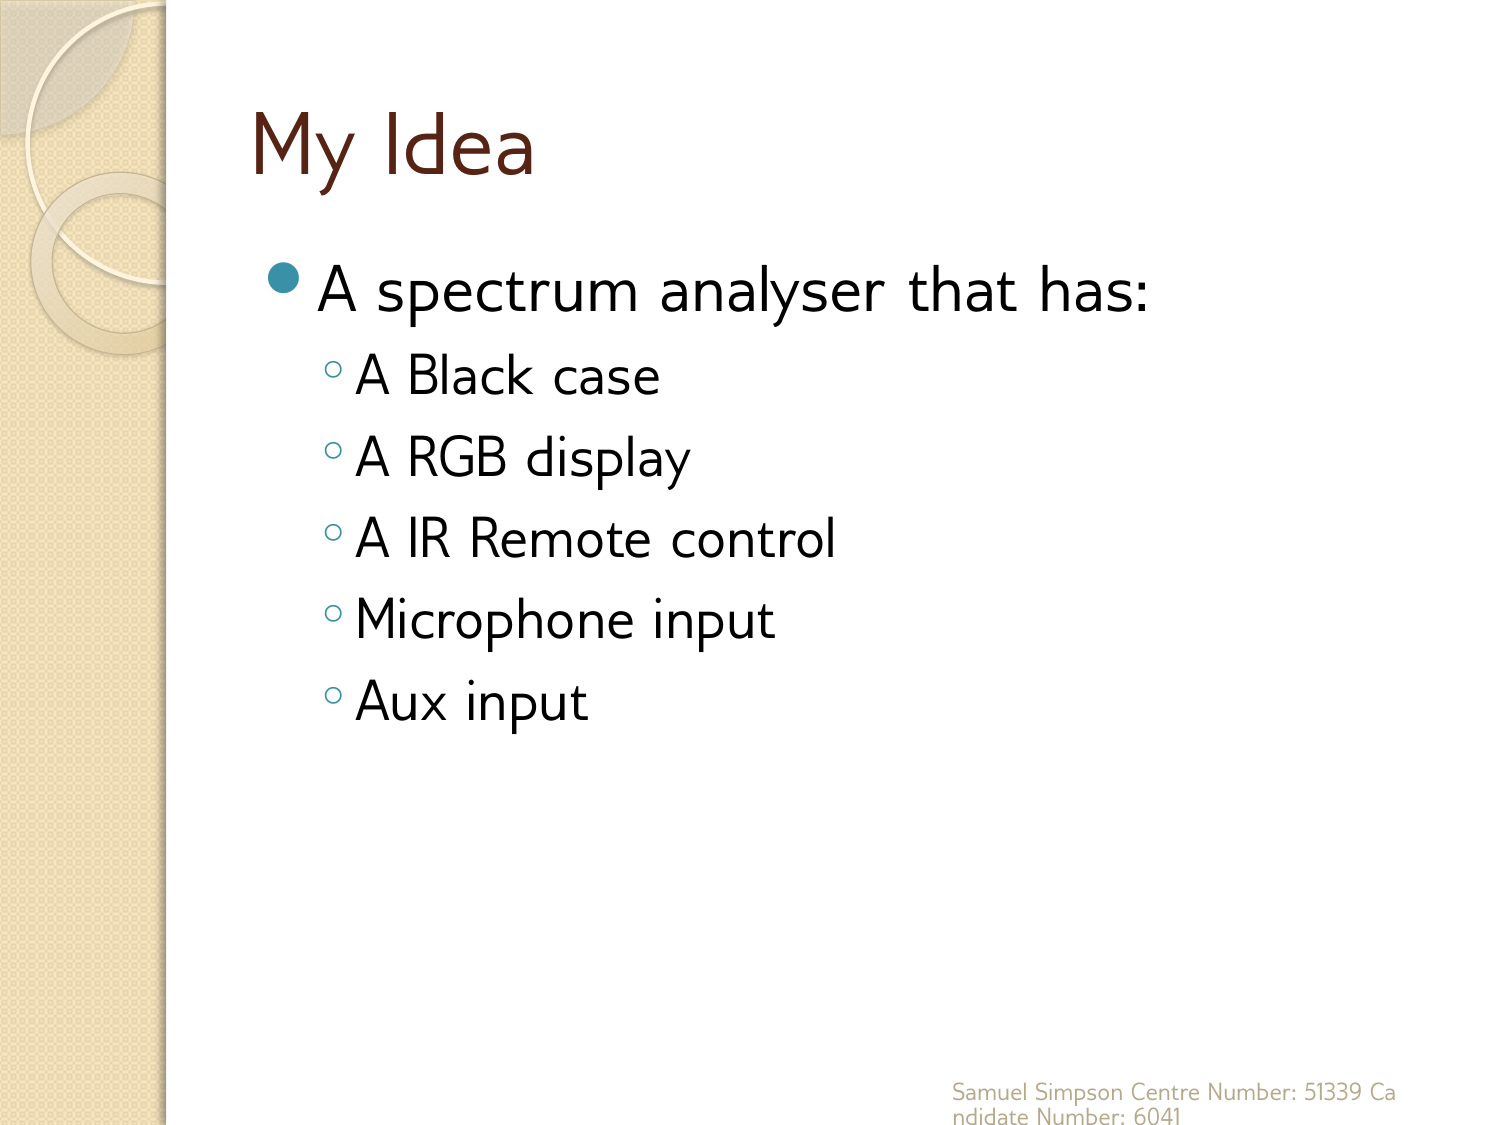

# My Idea
A spectrum analyser that has:
A Black case
A RGB display
A IR Remote control
Microphone input
Aux input
Samuel Simpson Centre Number: 51339 Candidate Number: 6041